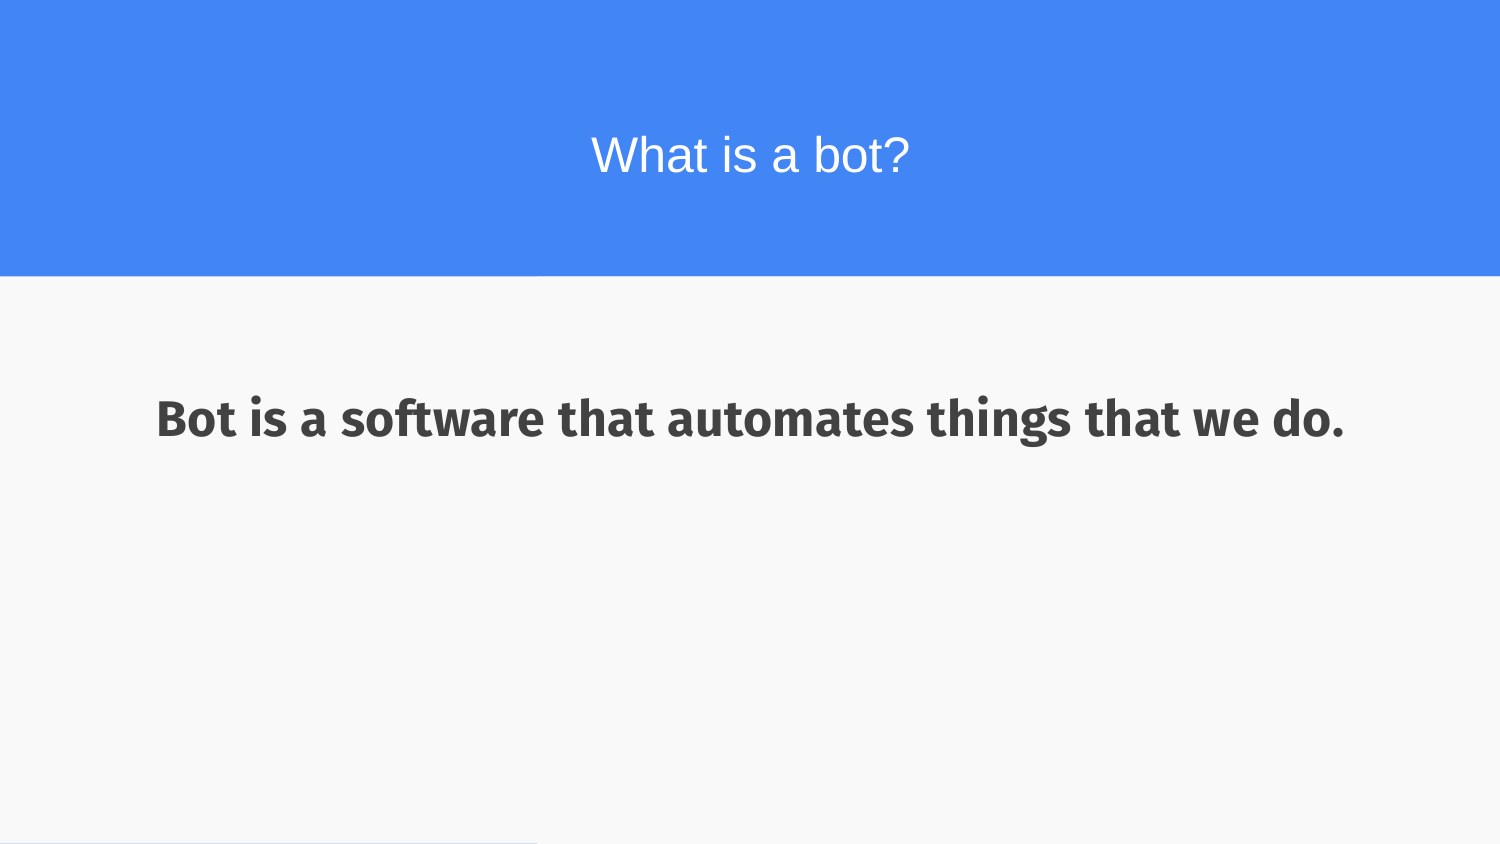

What is a bot?

Bot is a software that automates things that we do.